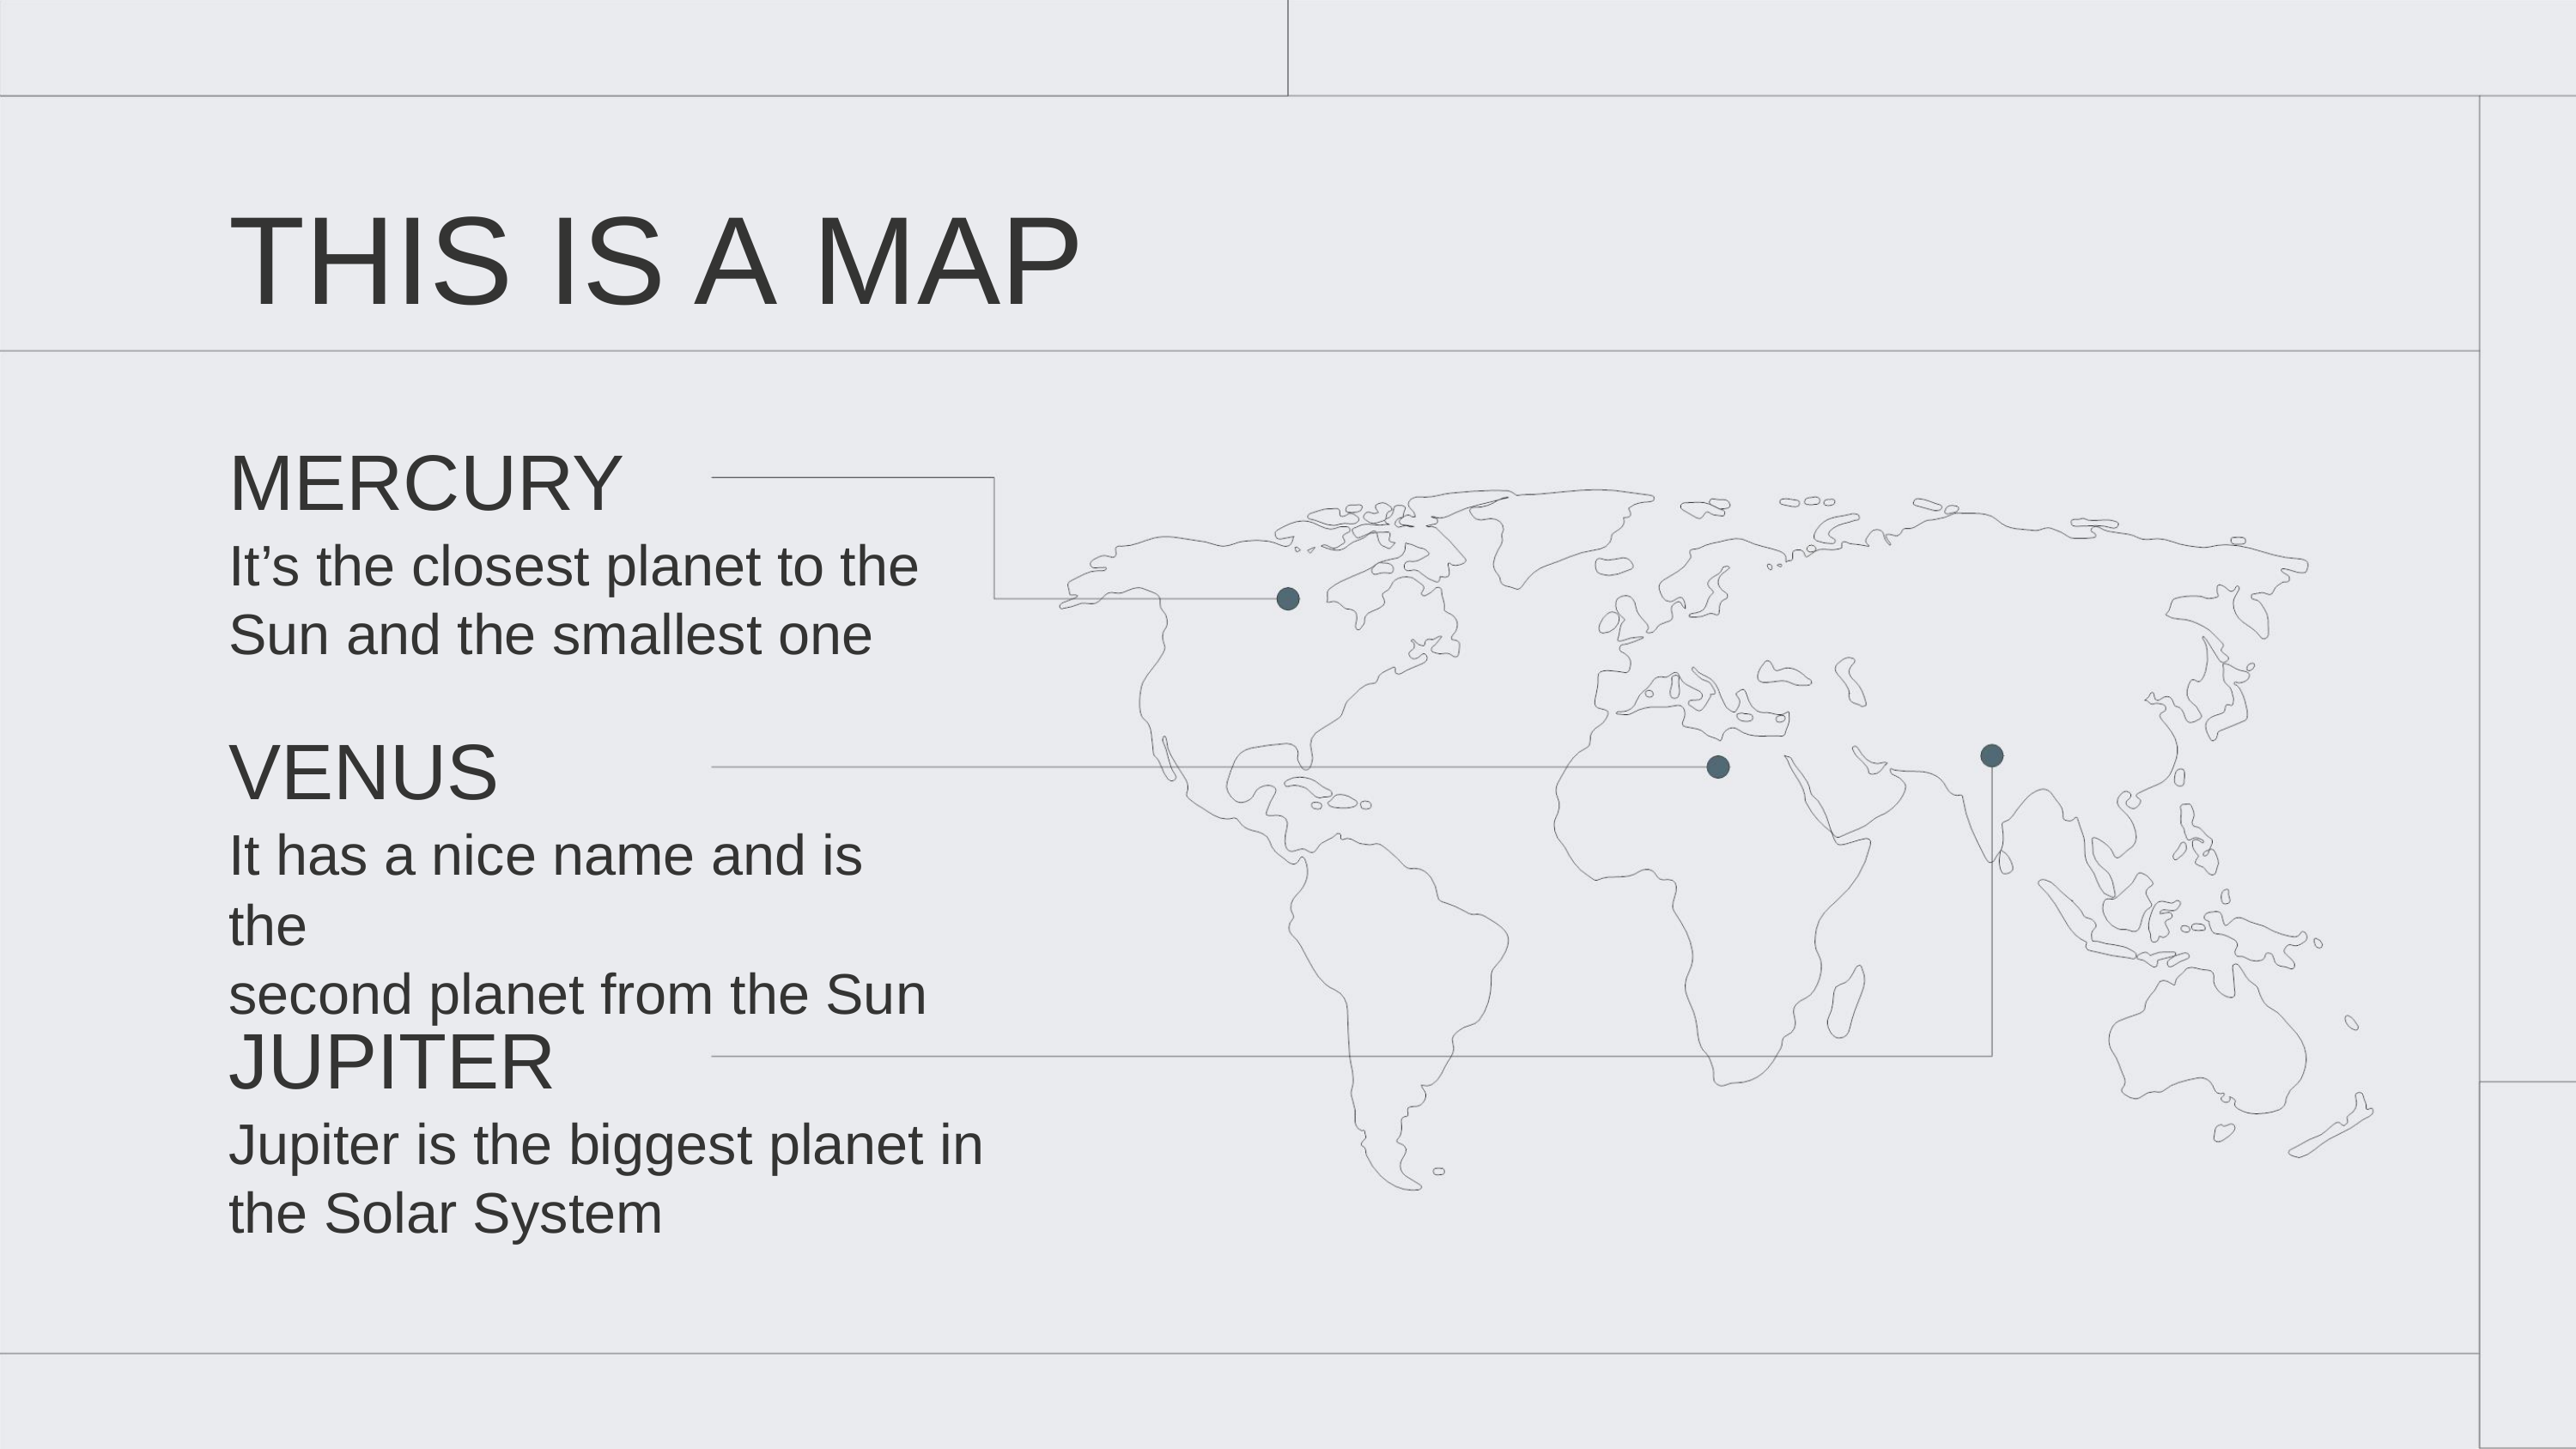

THIS IS A MAP
MERCURY
It’s the closest planet to the
Sun and the smallest one
VENUS
It has a nice name and is the
second planet from the Sun
JUPITER
Jupiter is the biggest planet in
the Solar System